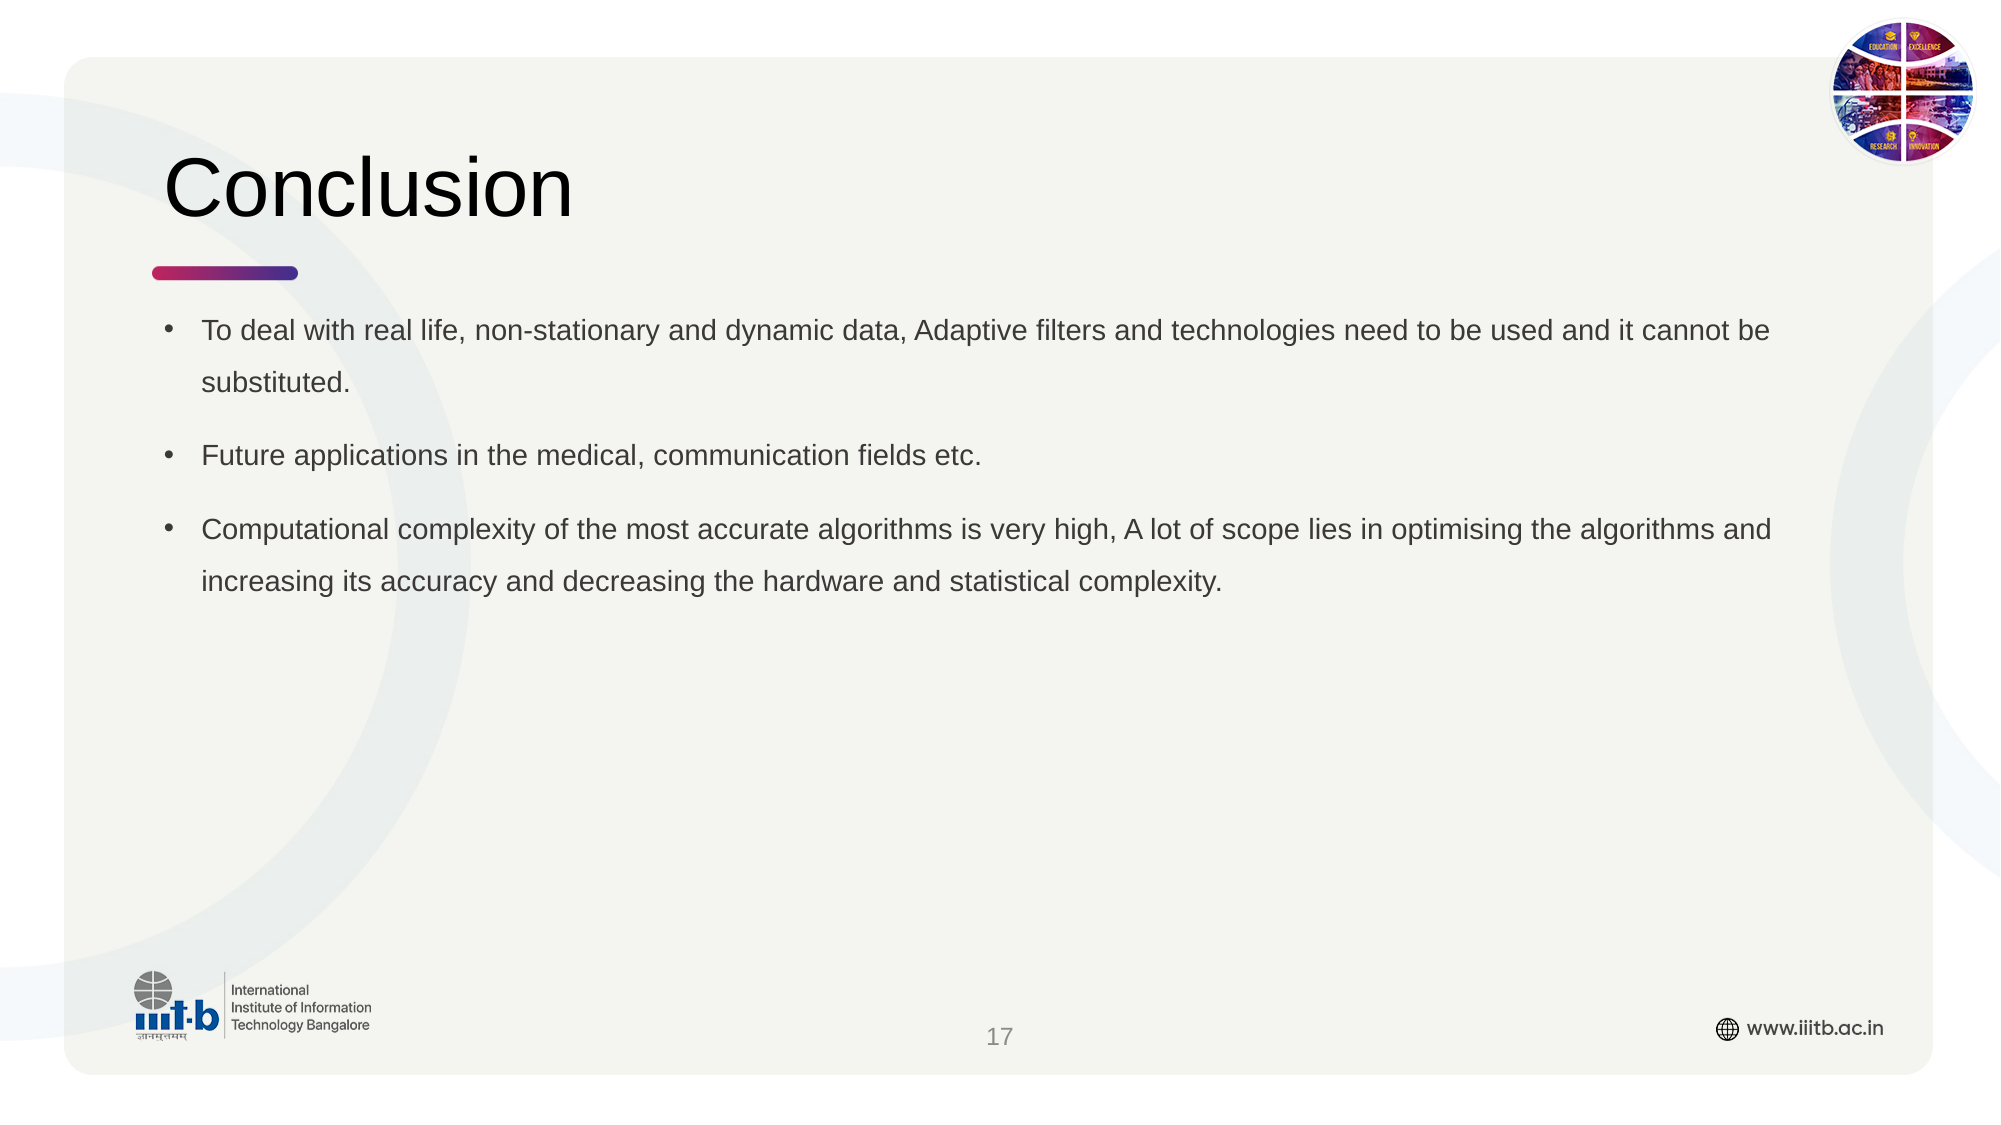

# Conclusion
To deal with real life, non-stationary and dynamic data, Adaptive filters and technologies need to be used and it cannot be substituted.
Future applications in the medical, communication fields etc.
Computational complexity of the most accurate algorithms is very high, A lot of scope lies in optimising the algorithms and increasing its accuracy and decreasing the hardware and statistical complexity.
17